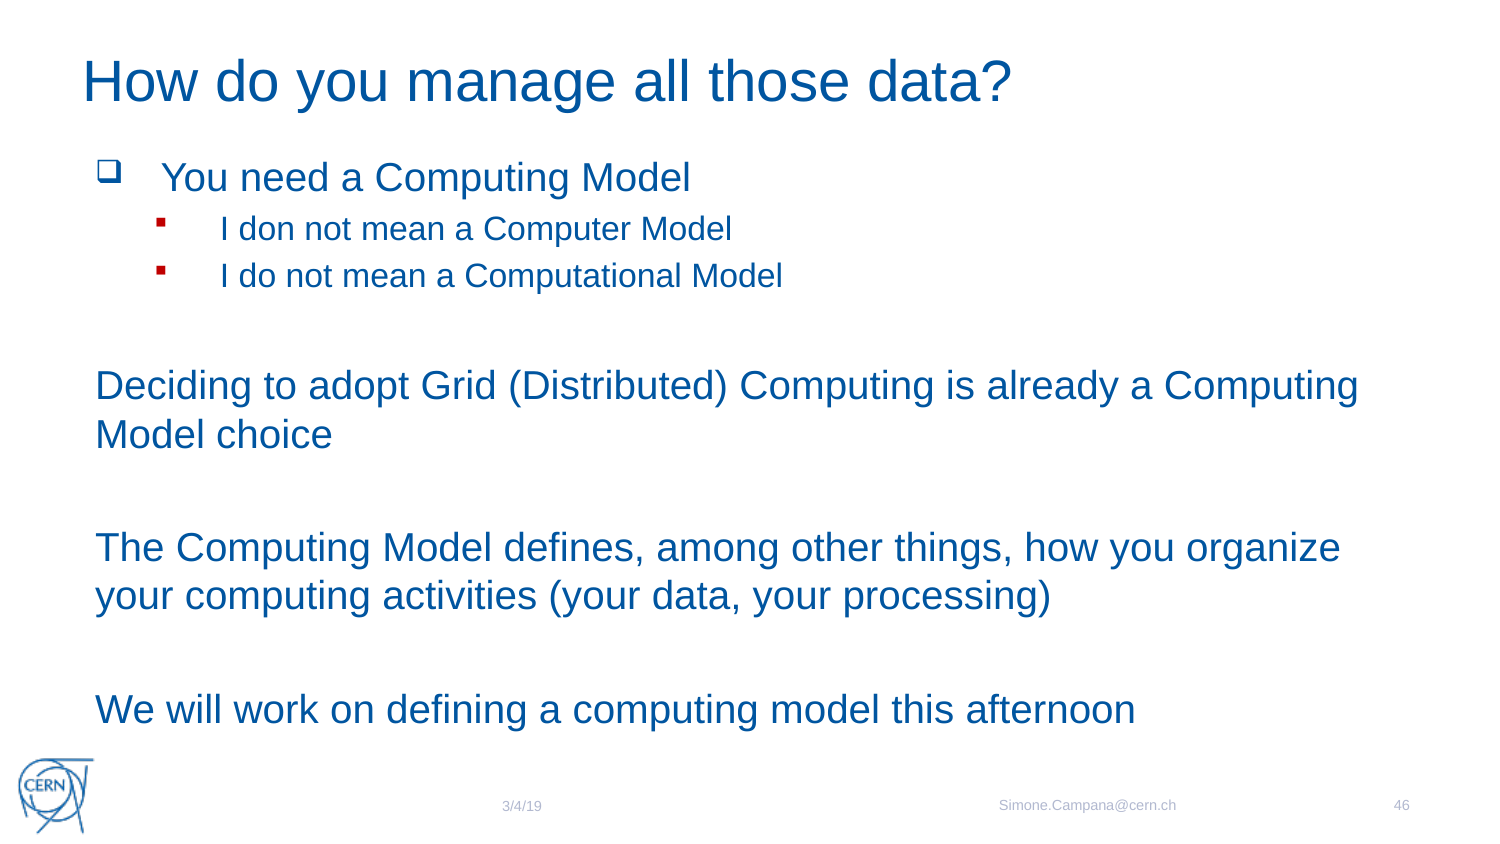

# How do you manage all those data?
You need a Computing Model
I don not mean a Computer Model
I do not mean a Computational Model

Deciding to adopt Grid (Distributed) Computing is already a Computing Model choice

The Computing Model defines, among other things, how you organize your computing activities (your data, your processing)

We will work on defining a computing model this afternoon

Simone.Campana@cern.ch
46
3/4/19